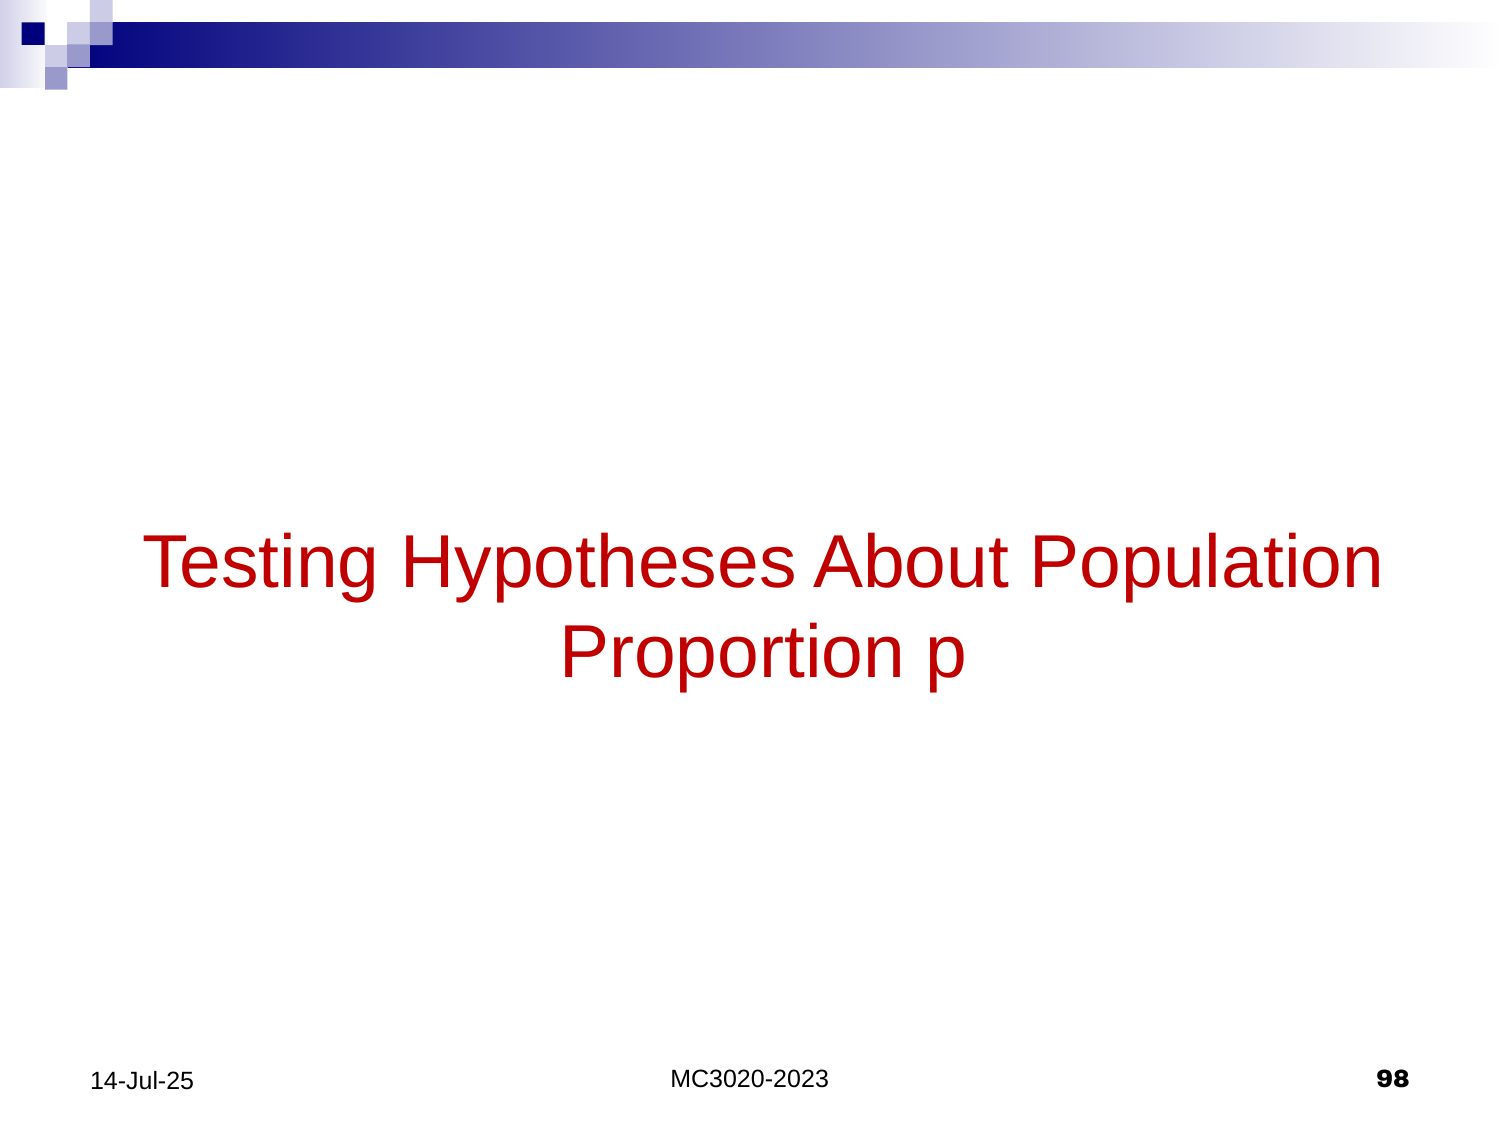

# Testing Hypotheses About Population Proportion p
14-Jul-25
MC3020-2023
98